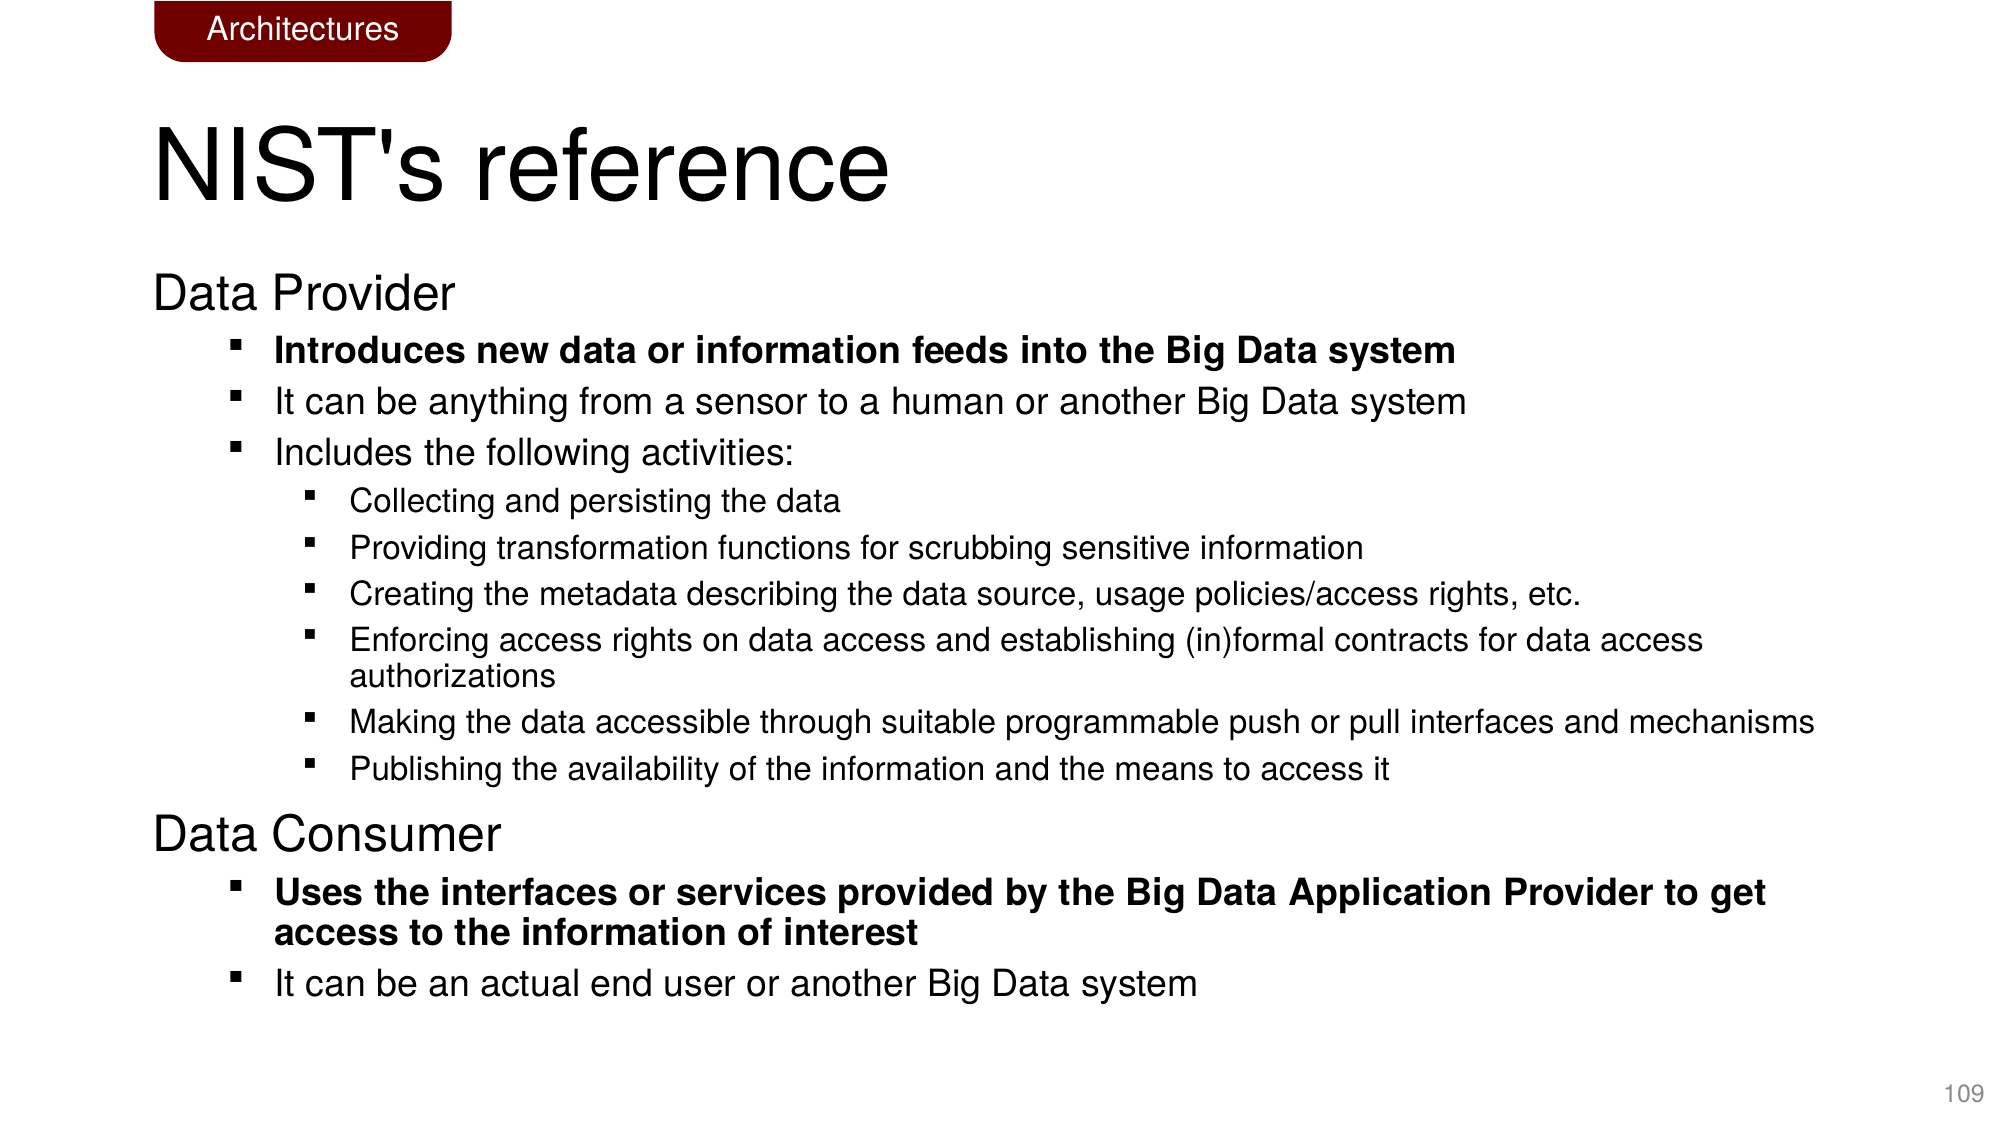

Architectures
# NIST's reference
Data Provider
Introduces new data or information feeds into the Big Data system
It can be anything from a sensor to a human or another Big Data system
Includes the following activities:
Collecting and persisting the data
Providing transformation functions for scrubbing sensitive information
Creating the metadata describing the data source, usage policies/access rights, etc.
Enforcing access rights on data access and establishing (in)formal contracts for data access authorizations
Making the data accessible through suitable programmable push or pull interfaces and mechanisms
Publishing the availability of the information and the means to access it
Data Consumer
Uses the interfaces or services provided by the Big Data Application Provider to get access to the information of interest
It can be an actual end user or another Big Data system
109